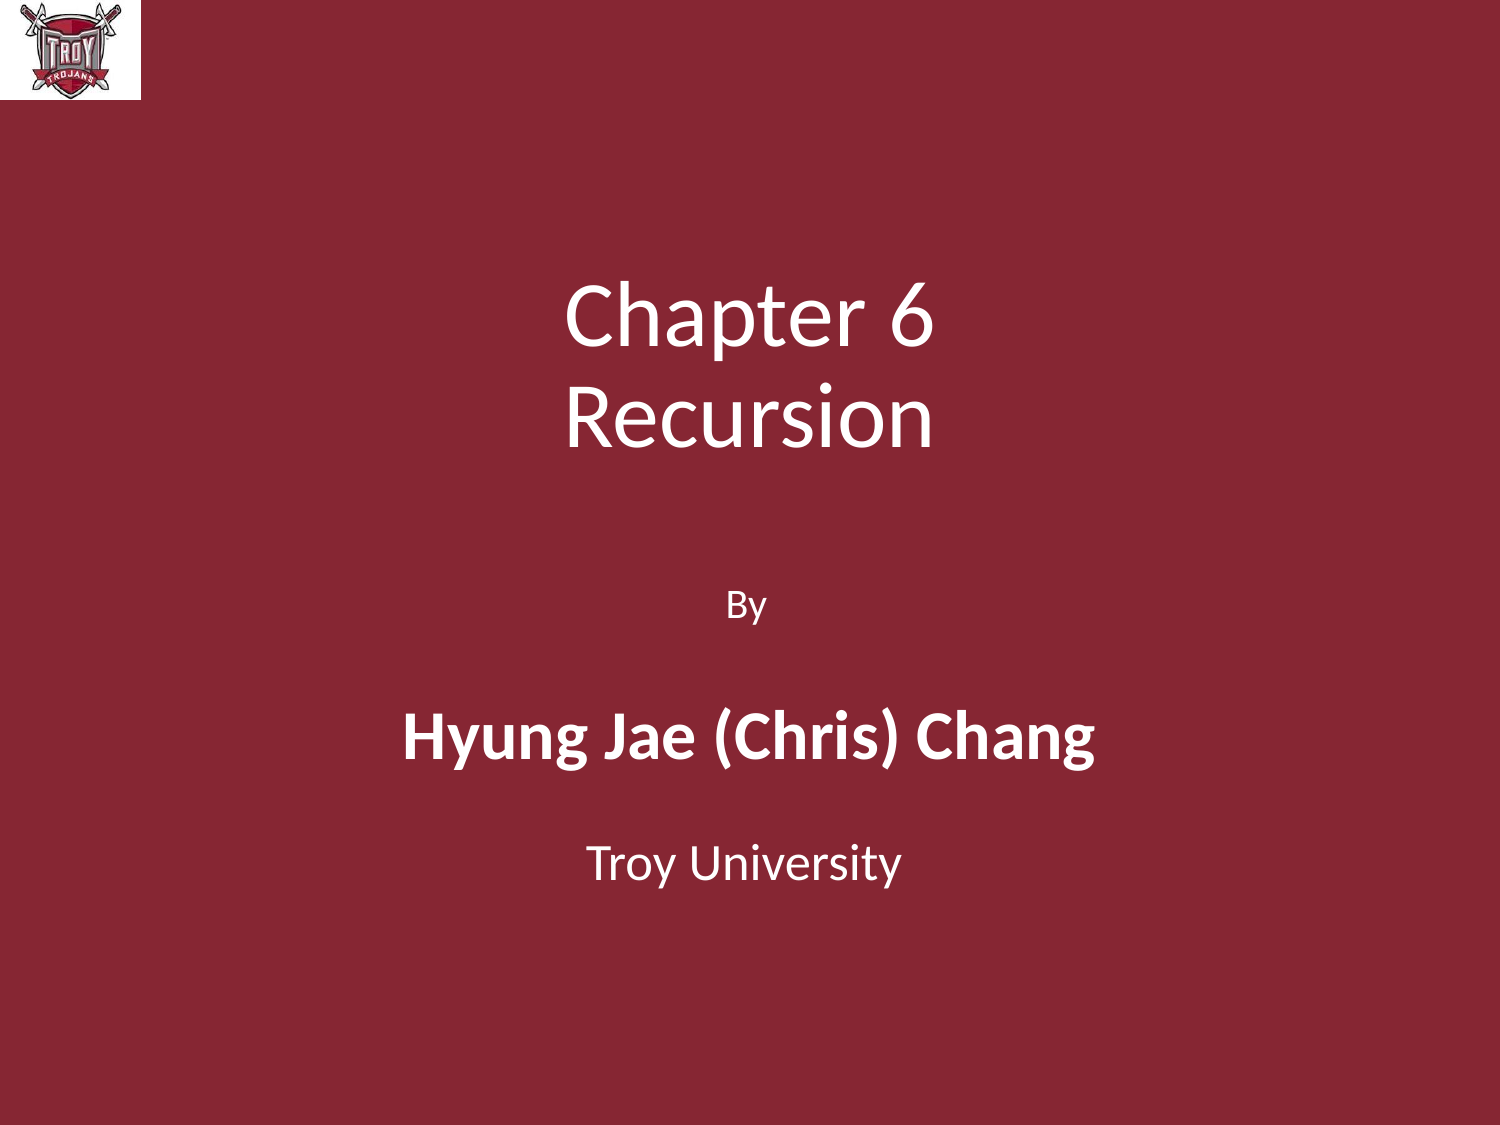

# Chapter 6 Recursion
By

Hyung Jae (Chris) Chang

Troy University